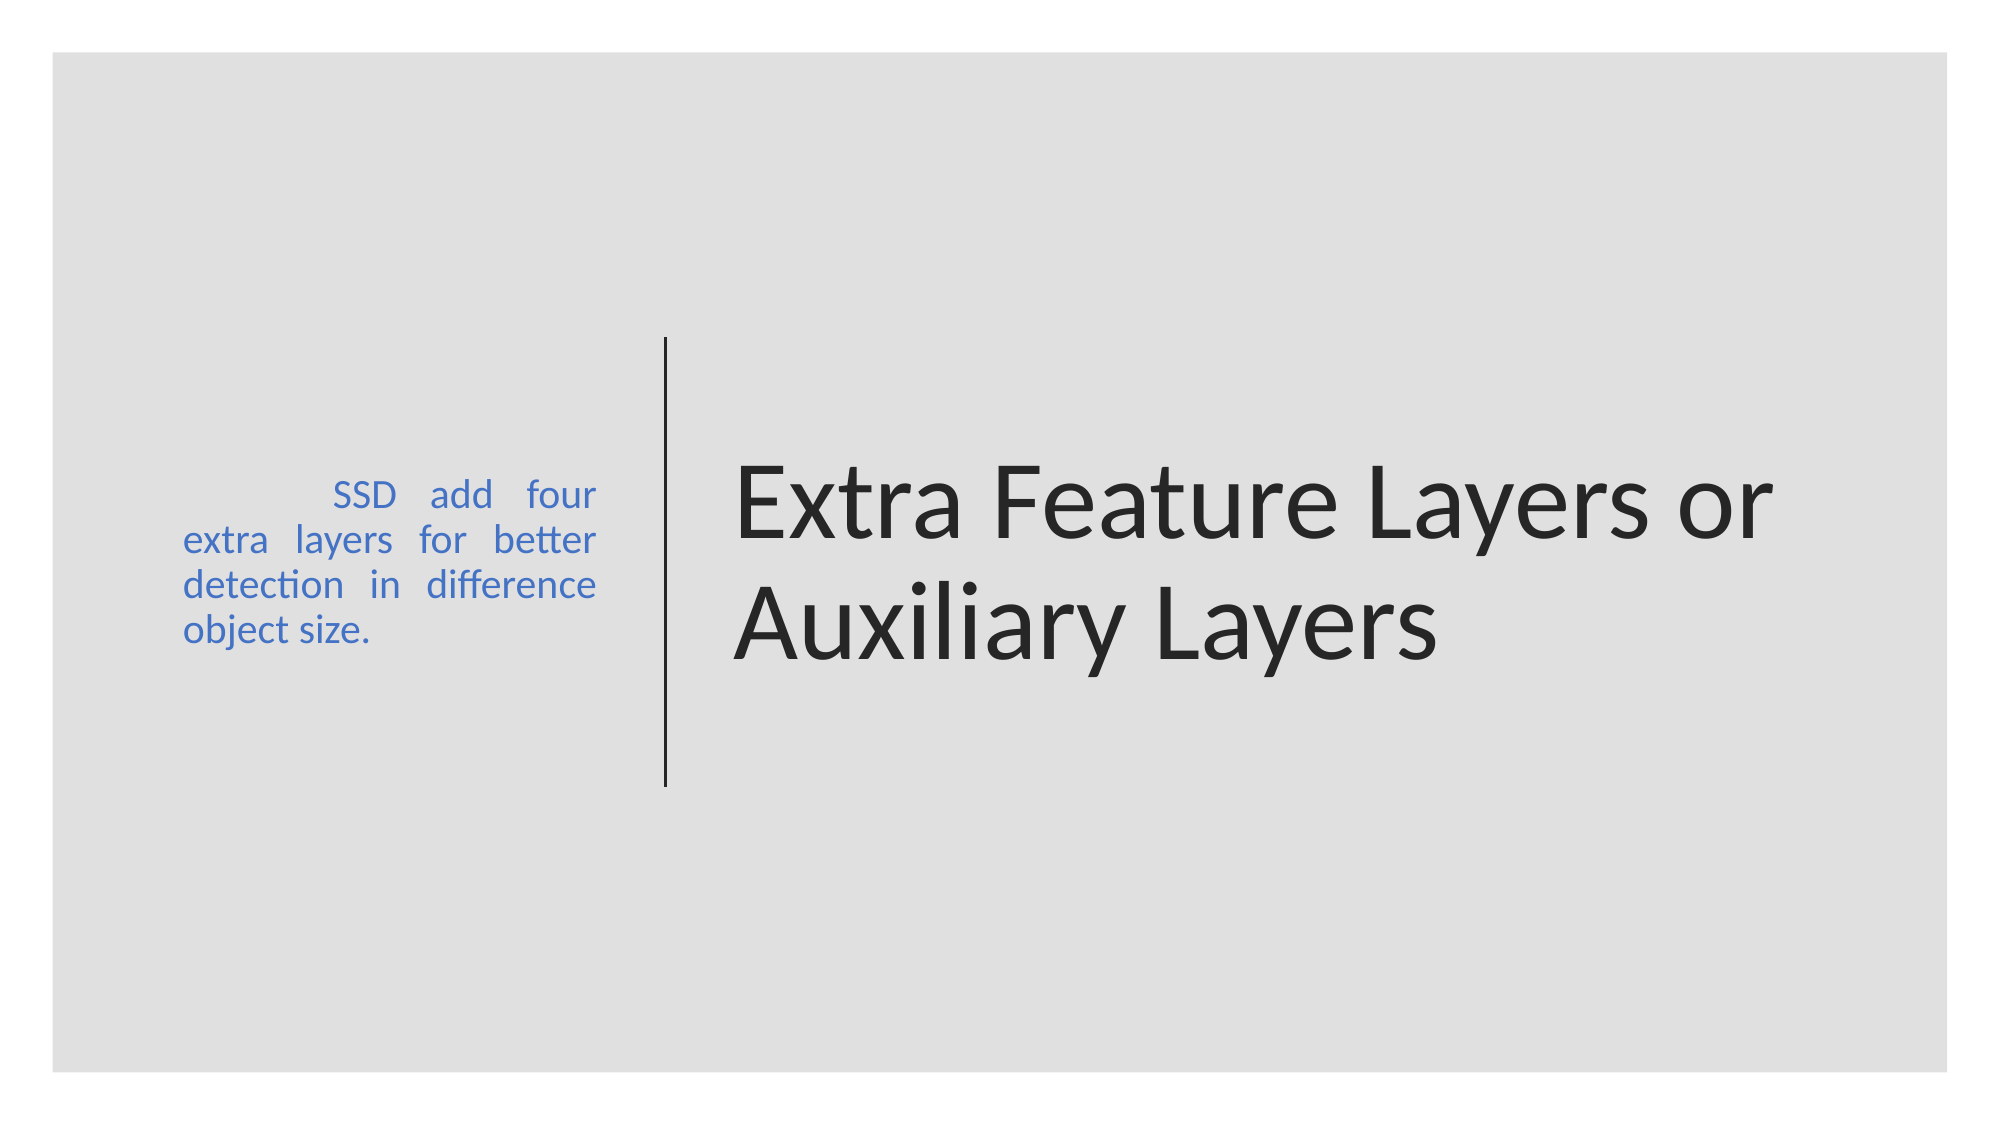

SSD add four extra layers for better detection in difference object size.
# Extra Feature Layers or Auxiliary Layers